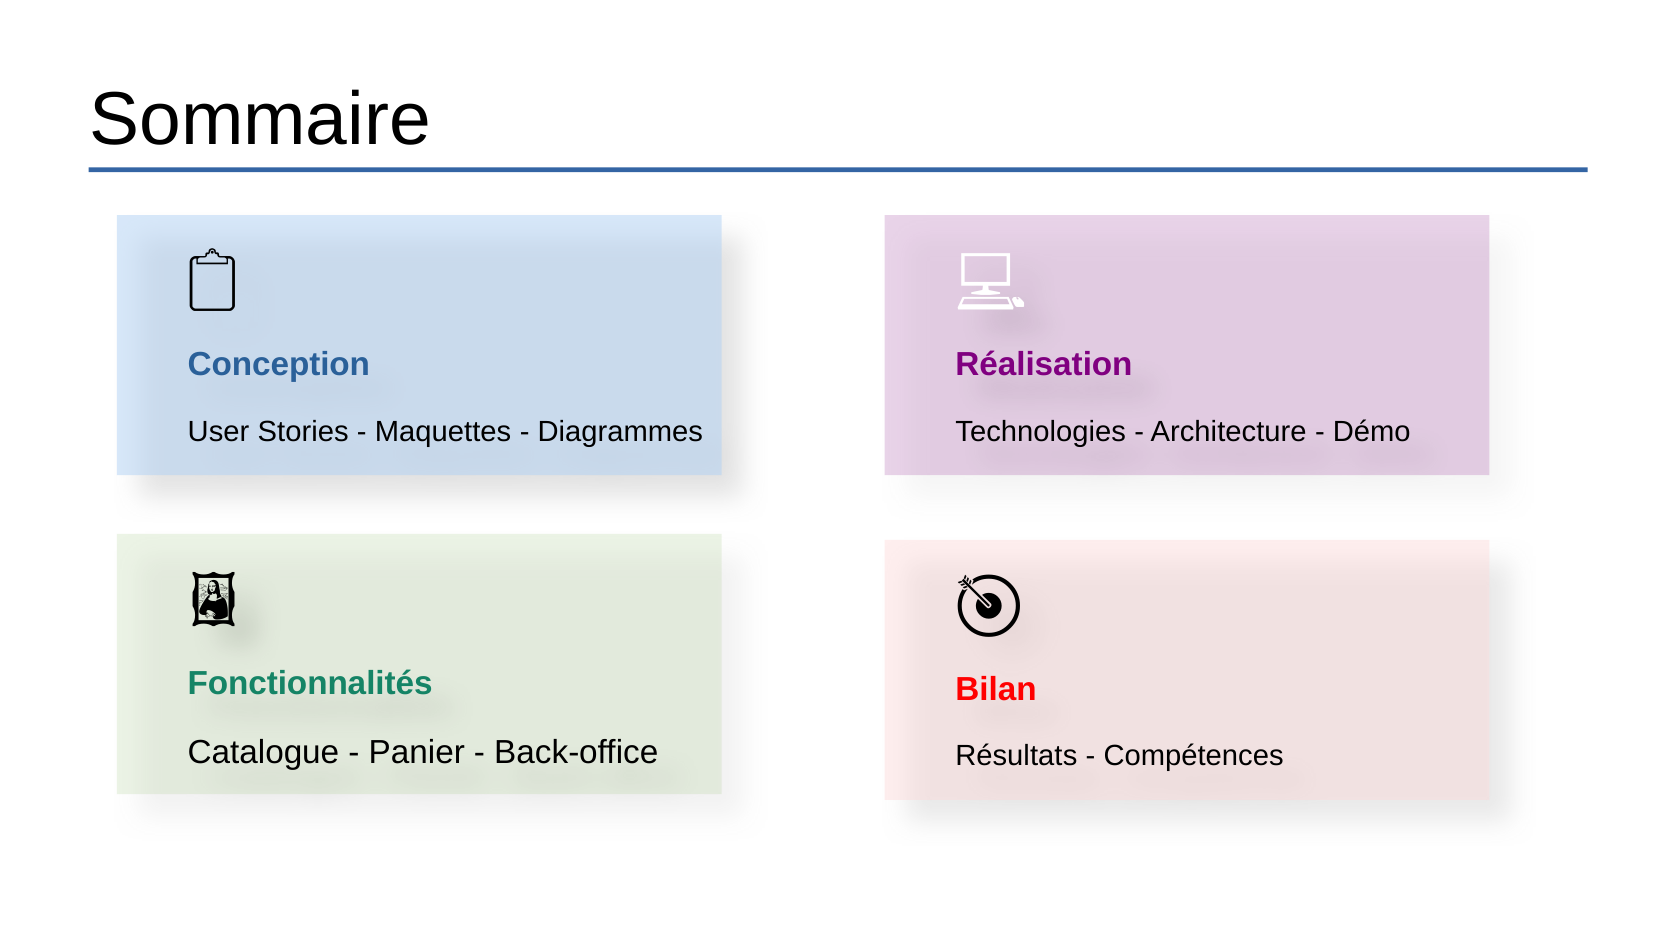

# Sommaire

📋
Conception
User Stories - Maquettes - Diagrammes
💻
Réalisation
Technologies - Architecture - Démo
🖼️
Fonctionnalités
Catalogue - Panier - Back-office
🎯
Bilan
Résultats - Compétences